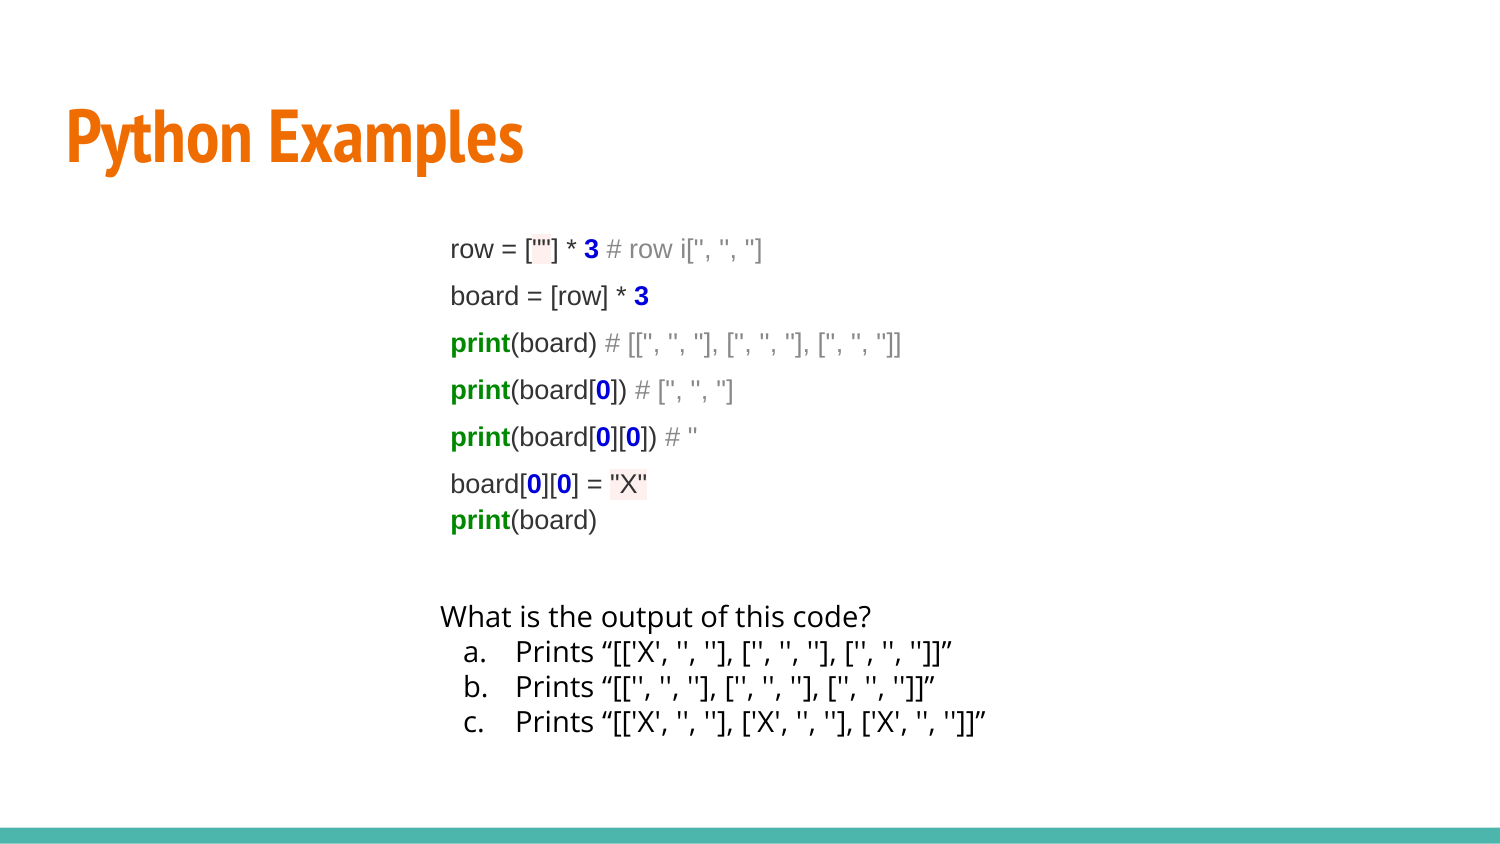

# Python Examples
row = [""] * 3 # row i['', '', '']
board = [row] * 3
print(board) # [['', '', ''], ['', '', ''], ['', '', '']]
print(board[0]) # ['', '', '']
print(board[0][0]) # ''
board[0][0] = "X"
print(board)

What is the output of this code?
Prints “[['X', '', ''], ['', '', ''], ['', '', '']]”
Prints “[['', '', ''], ['', '', ''], ['', '', '']]”
Prints “[['X', '', ''], ['X', '', ''], ['X', '', '']]”